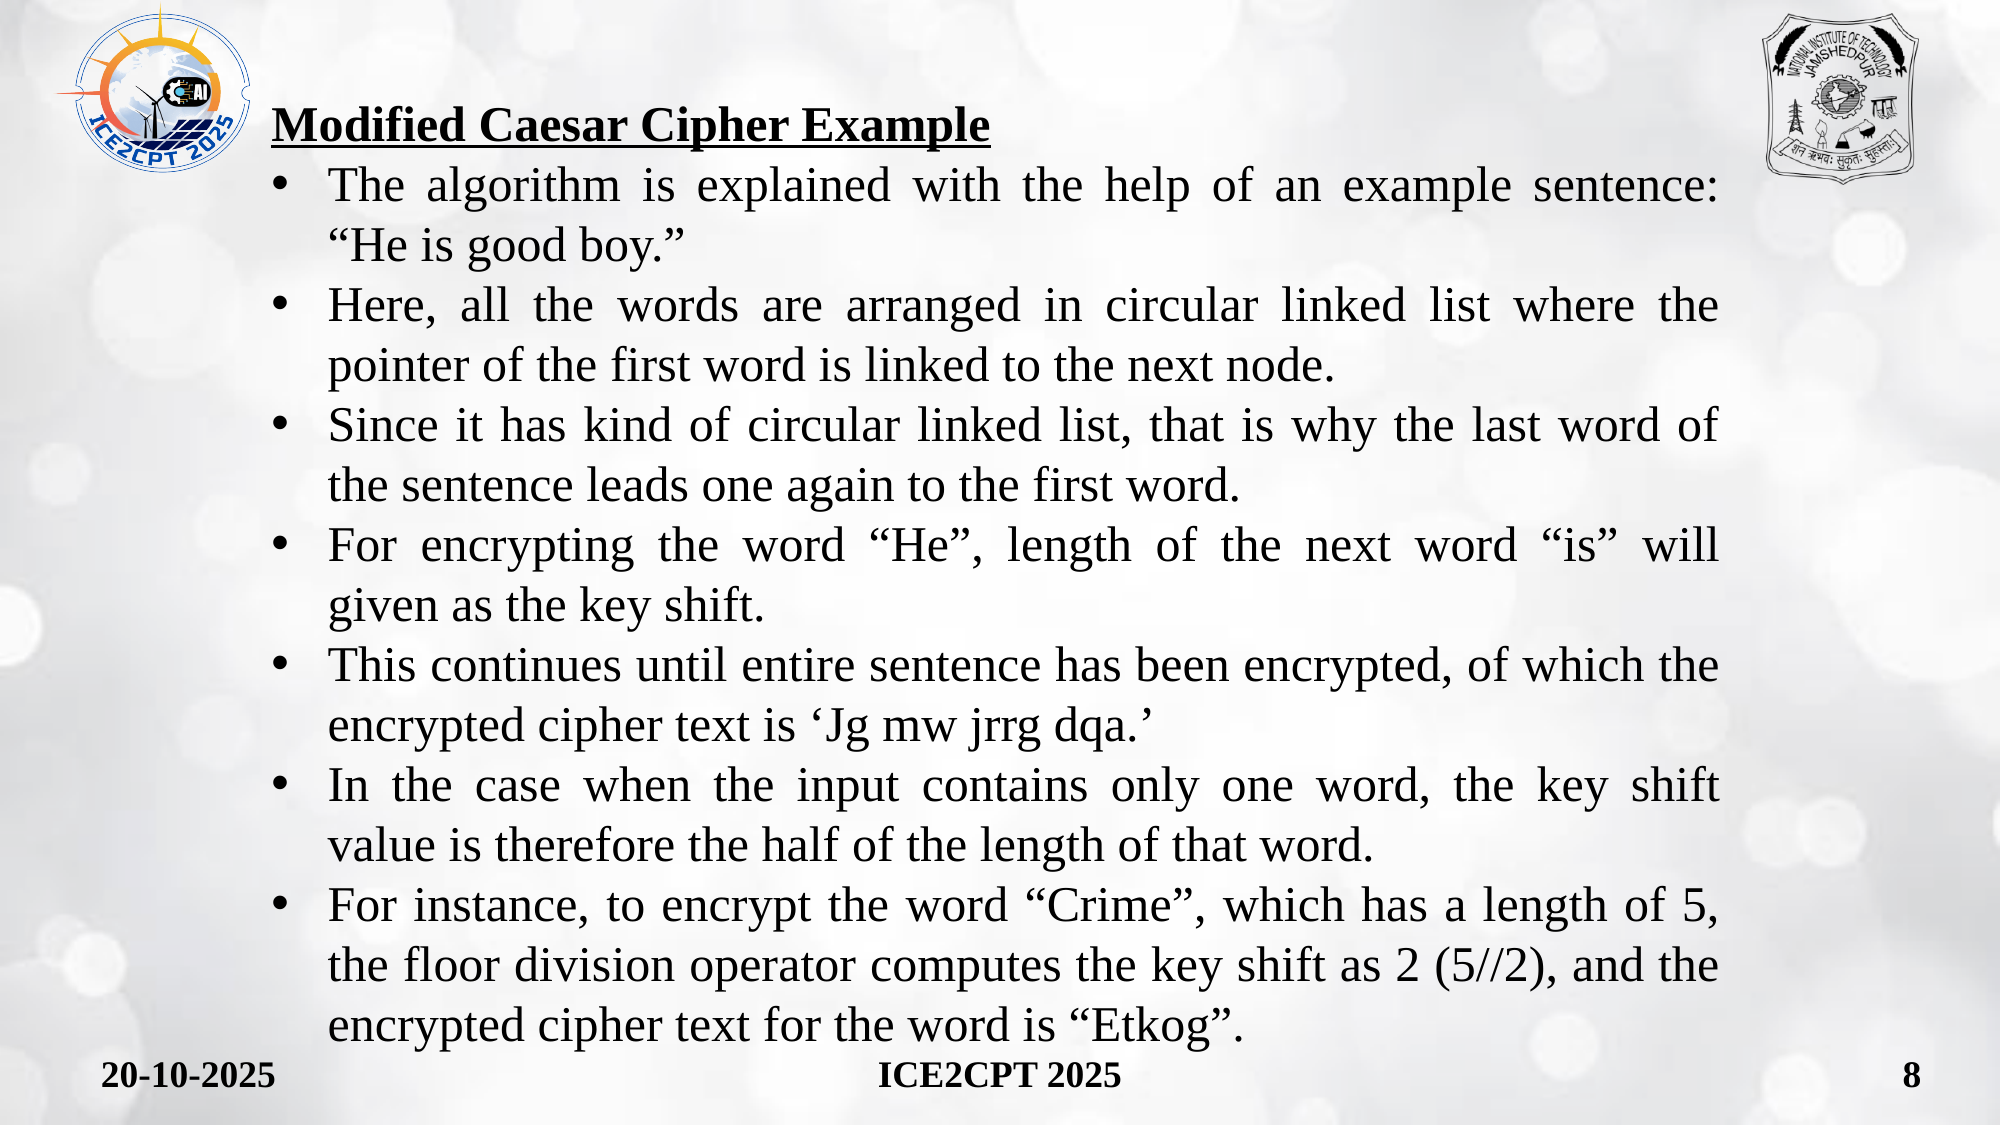

Modified Caesar Cipher Example
The algorithm is explained with the help of an example sentence: “He is good boy.”
Here, all the words are arranged in circular linked list where the pointer of the first word is linked to the next node.
Since it has kind of circular linked list, that is why the last word of the sentence leads one again to the first word.
For encrypting the word “He”, length of the next word “is” will given as the key shift.
This continues until entire sentence has been encrypted, of which the encrypted cipher text is ‘Jg mw jrrg dqa.’
In the case when the input contains only one word, the key shift value is therefore the half of the length of that word.
For instance, to encrypt the word “Crime”, which has a length of 5, the floor division operator computes the key shift as 2 (5//2), and the encrypted cipher text for the word is “Etkog”.
20-10-2025
8
ICE2CPT 2025